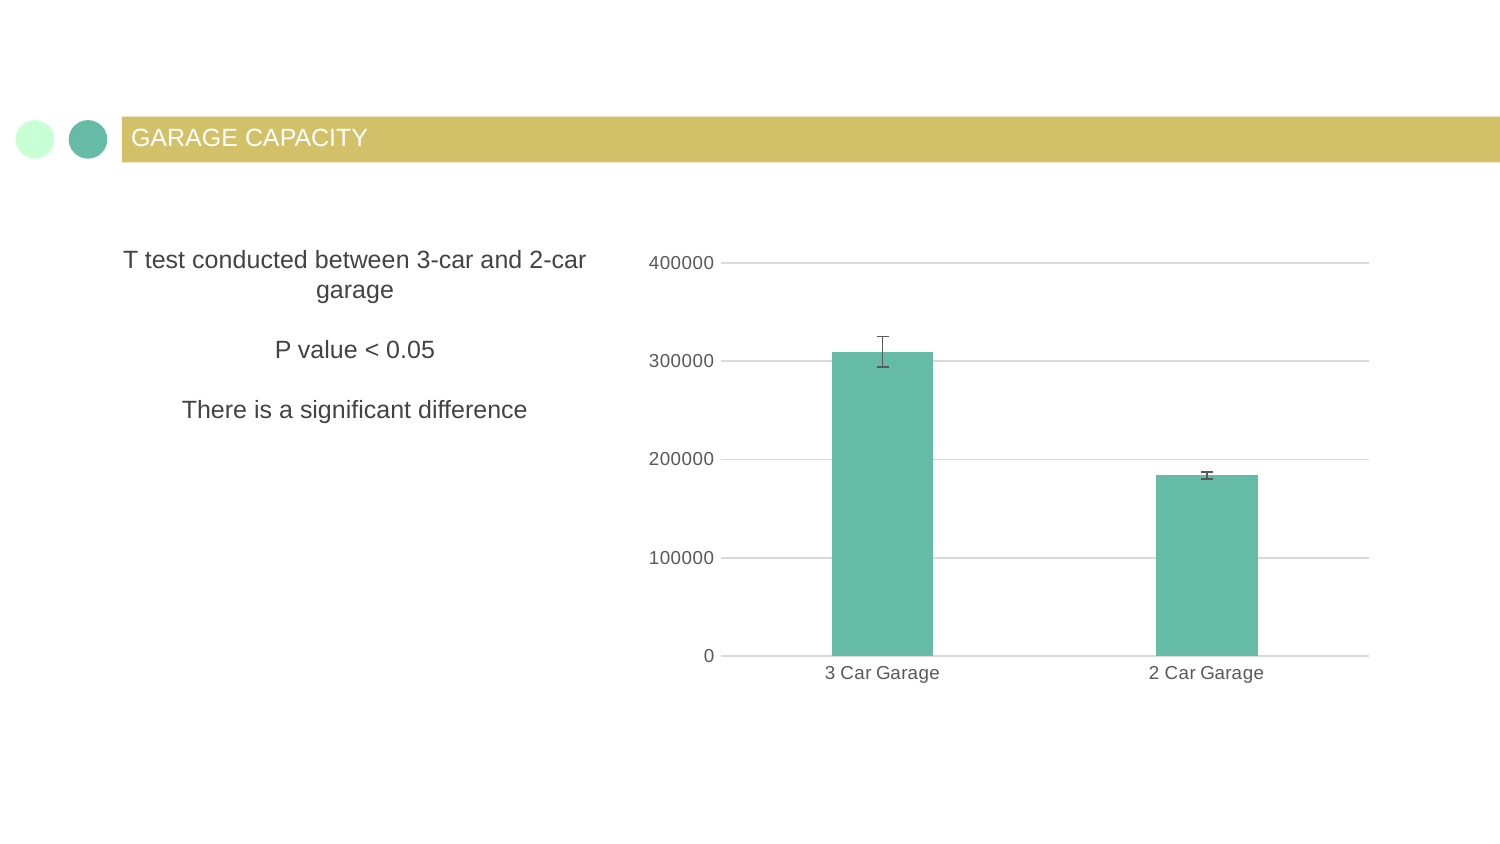

# GARAGE CAPACITY
T test conducted between 3-car and 2-car garage

P value < 0.05

There is a significant difference

### Chart

| Category | Mean |
|---|---|
| 3 Car Garage | 309636.1215469613 |
| 2 Car Garage | 183851.66383495147 |